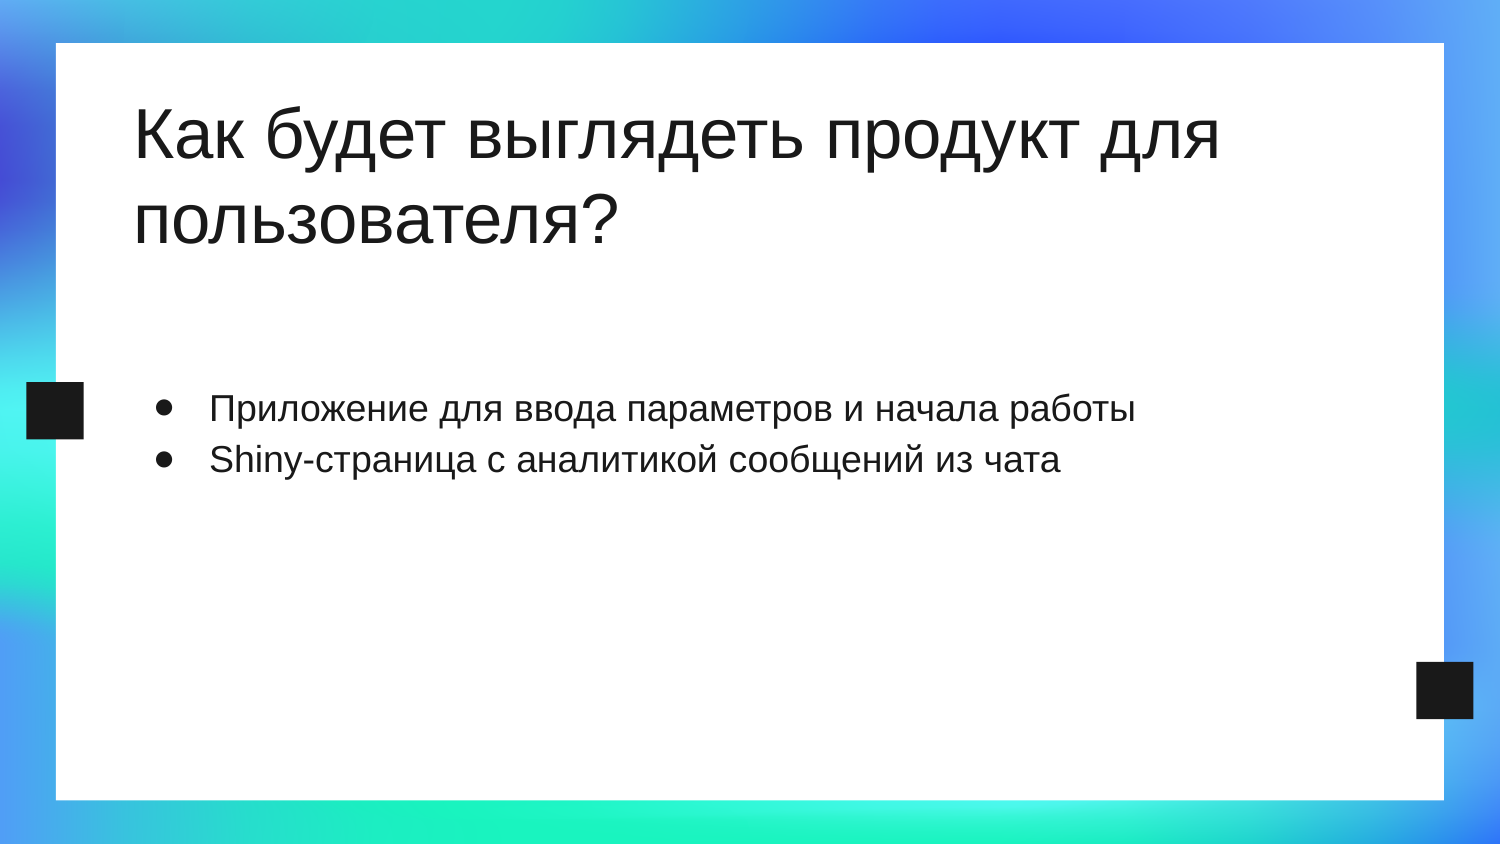

# Как будет выглядеть продукт для пользователя?

Приложение для ввода параметров и начала работы
Shiny-страница с аналитикой сообщений из чата